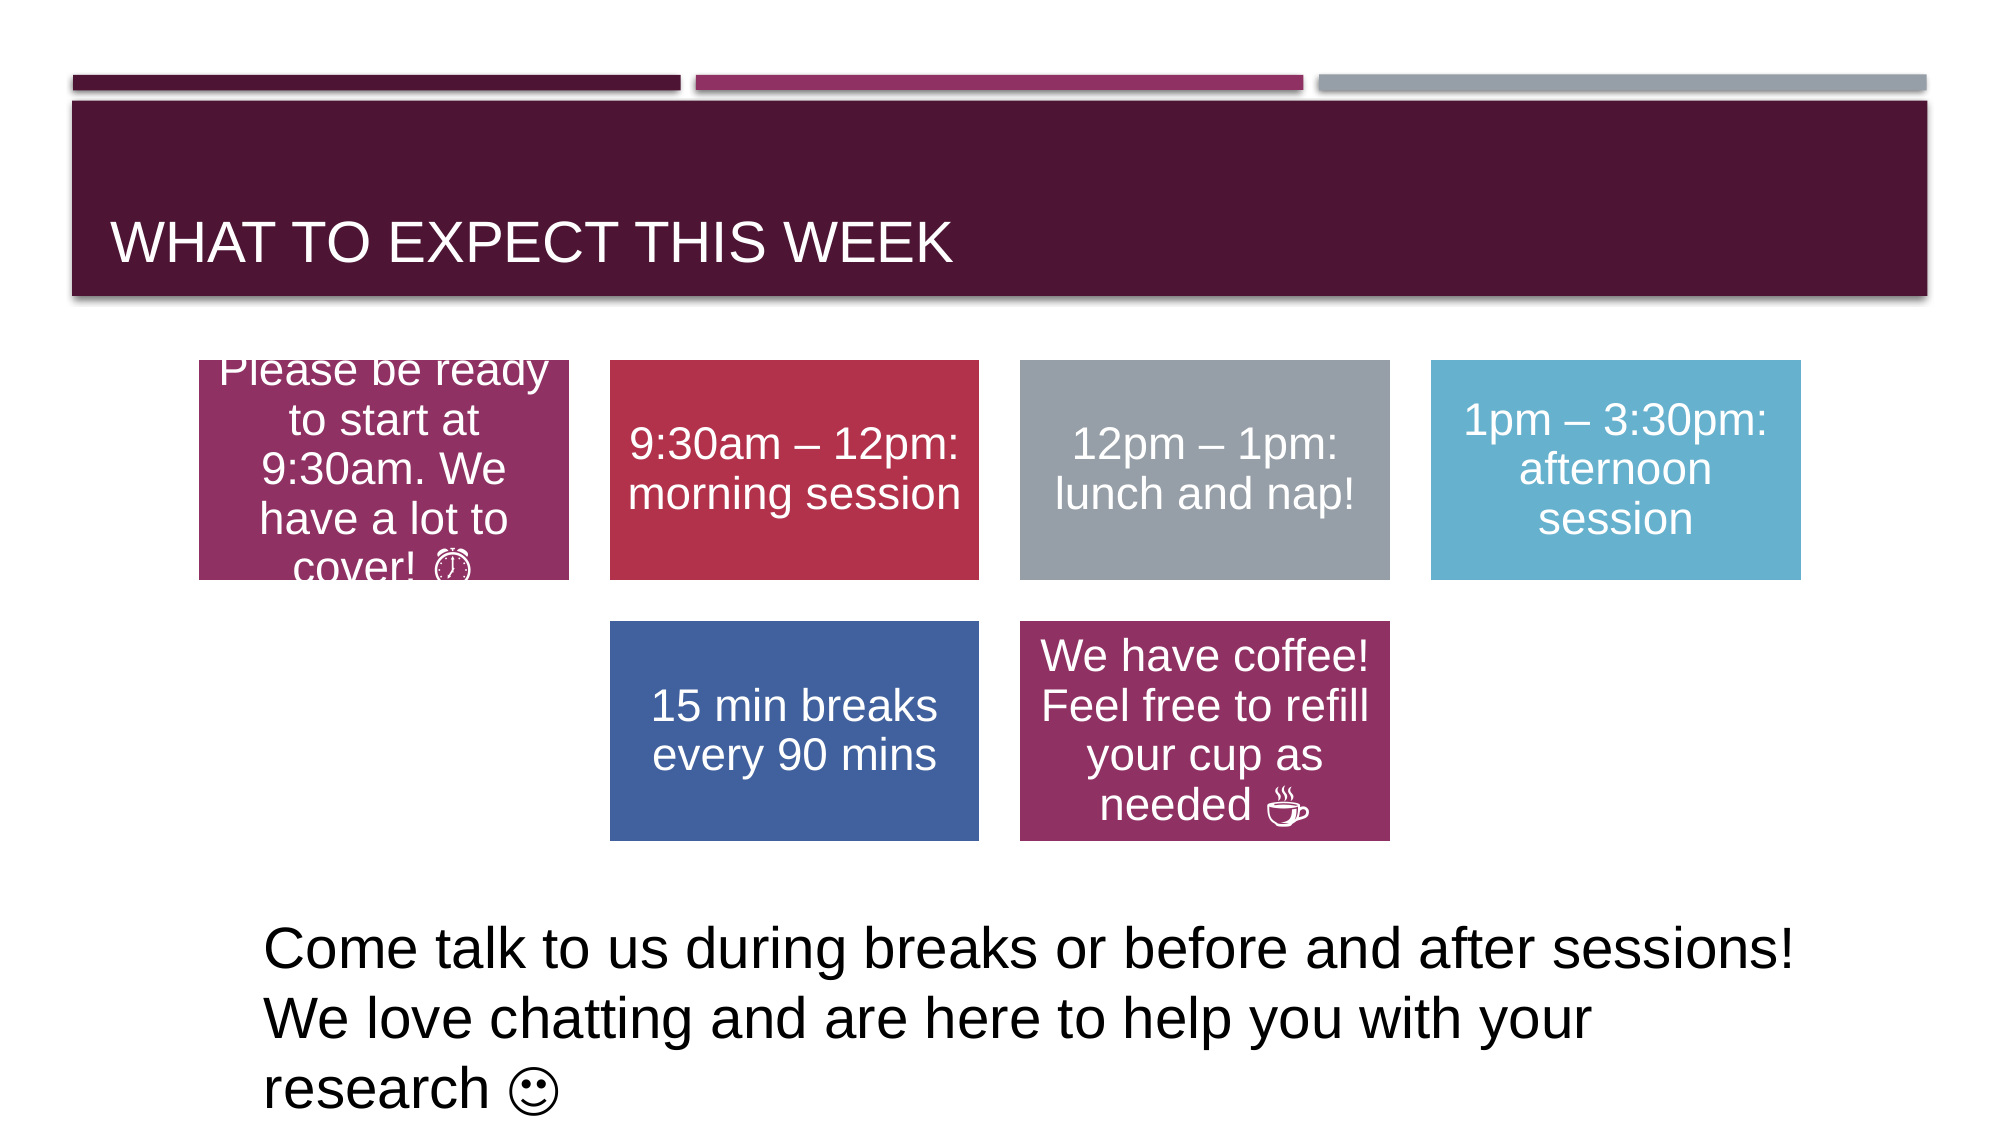

What to expect this week
Please be ready to start at 9:30am. We have a lot to cover! ⏰
9:30am – 12pm: morning session
12pm – 1pm: lunch and nap!
1pm – 3:30pm: afternoon session
15 min breaks every 90 mins
We have coffee! Feel free to refill your cup as needed ☕️
Come talk to us during breaks or before and after sessions!
We love chatting and are here to help you with your research 🙂